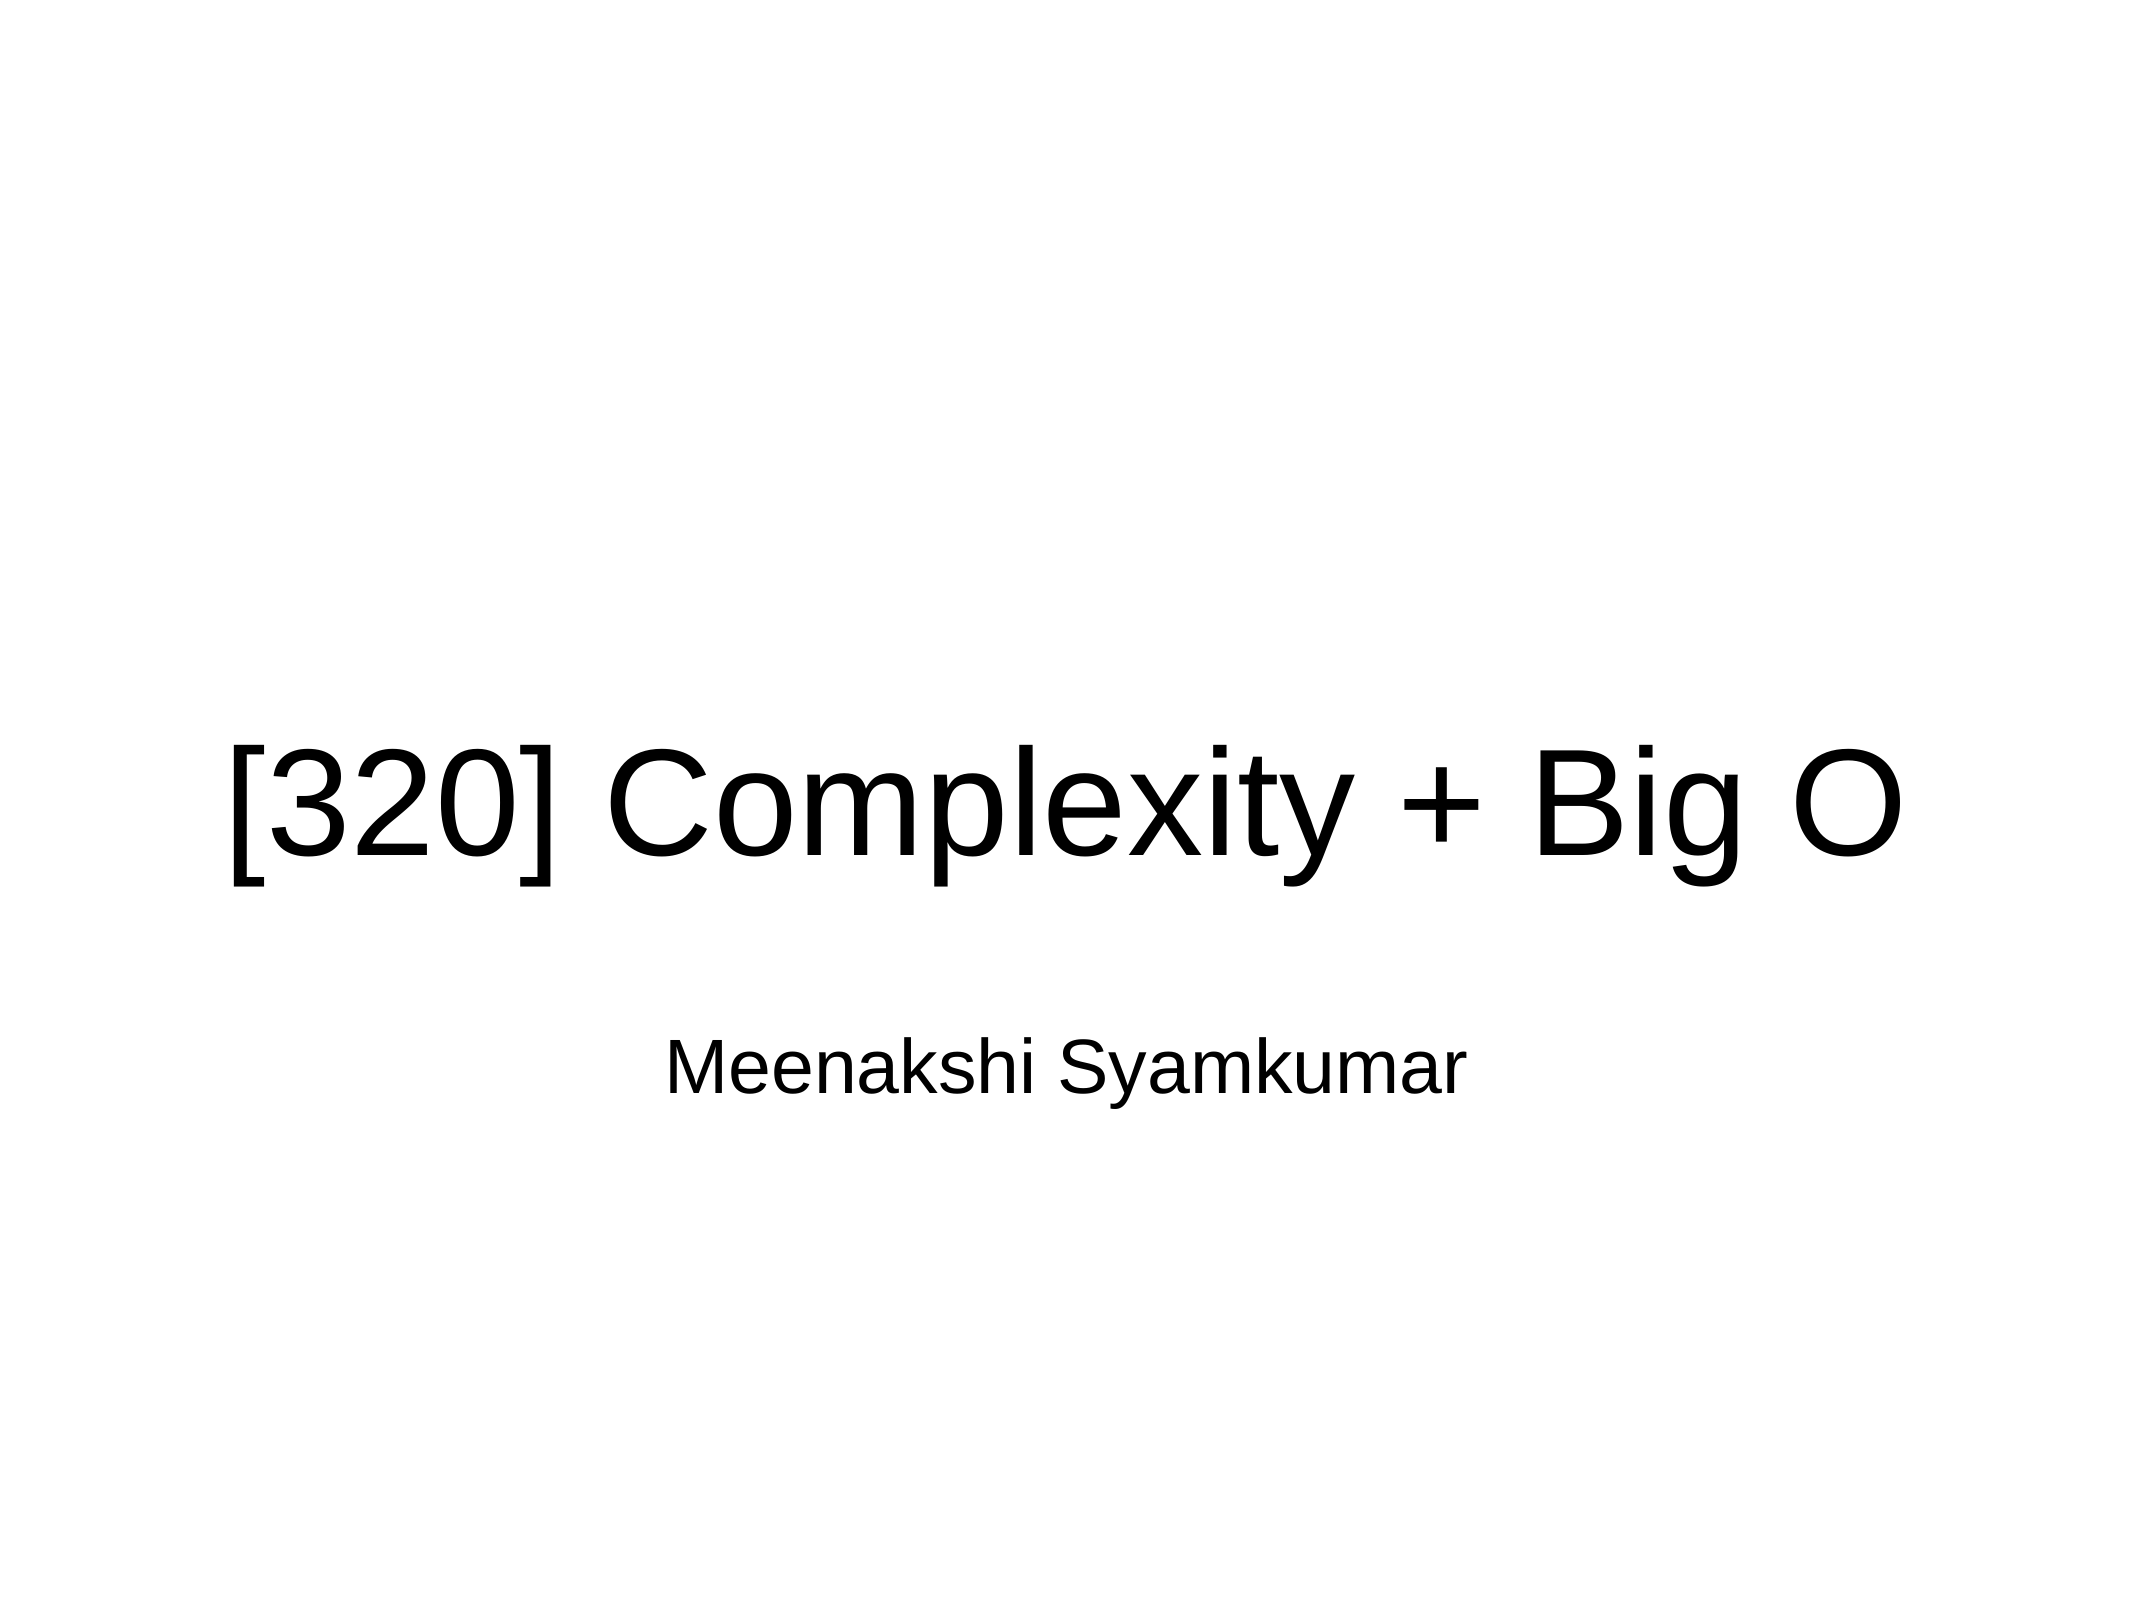

# [320] Complexity + Big O
Meenakshi Syamkumar